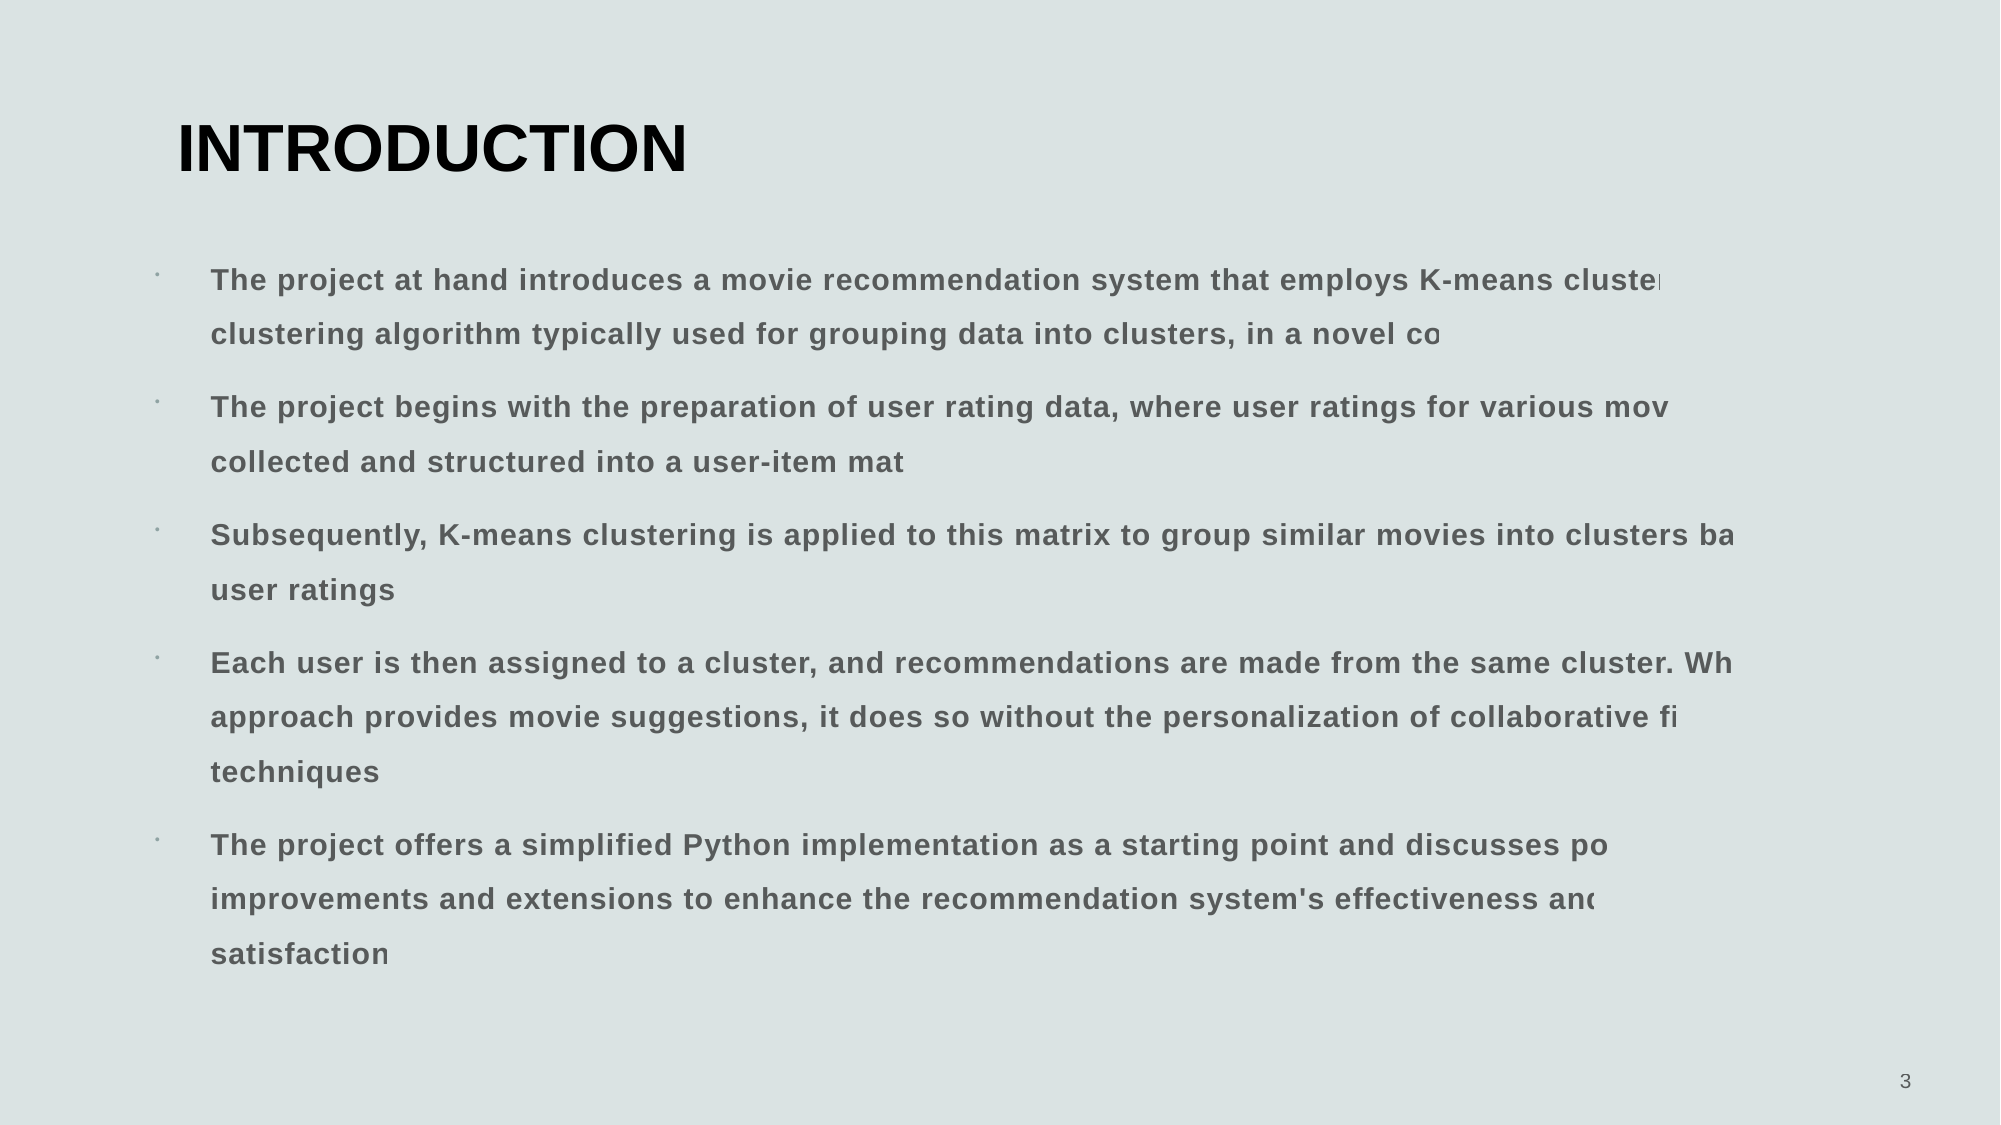

# INTRODUCTION
The project at hand introduces a movie recommendation system that employs K-means clustering, a clustering algorithm typically used for grouping data into clusters, in a novel context.
The project begins with the preparation of user rating data, where user ratings for various movies are collected and structured into a user-item matrix.
Subsequently, K-means clustering is applied to this matrix to group similar movies into clusters based on user ratings.
Each user is then assigned to a cluster, and recommendations are made from the same cluster. While this approach provides movie suggestions, it does so without the personalization of collaborative filtering techniques.
The project offers a simplified Python implementation as a starting point and discusses potential improvements and extensions to enhance the recommendation system's effectiveness and user satisfaction.
3